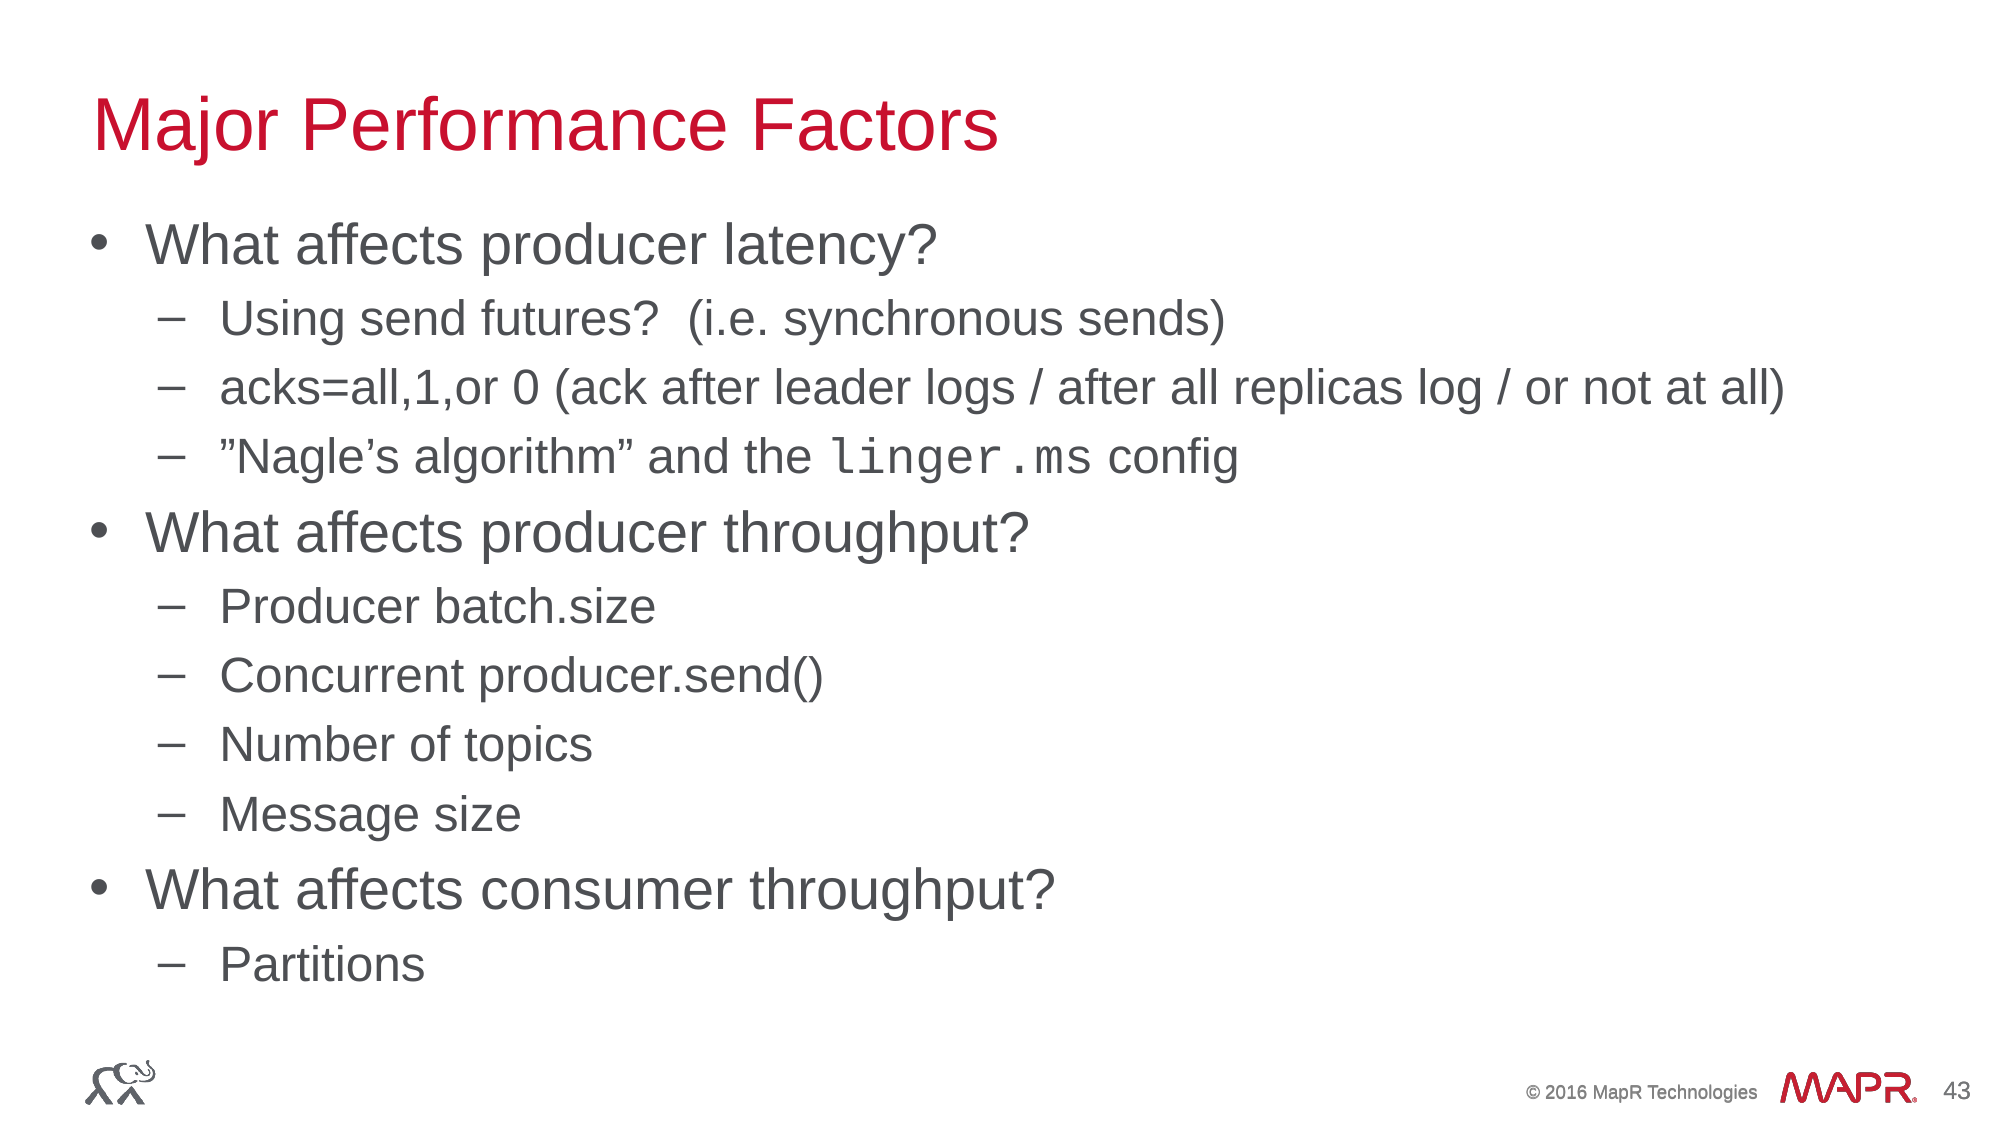

# Major Performance Factors
What affects producer latency?
Using send futures?  (i.e. synchronous sends)
acks=all,1,or 0 (ack after leader logs / after all replicas log / or not at all)
”Nagle’s algorithm” and the linger.ms config
What affects producer throughput?
Producer batch.size
Concurrent producer.send()
Number of topics
Message size
What affects consumer throughput?
Partitions